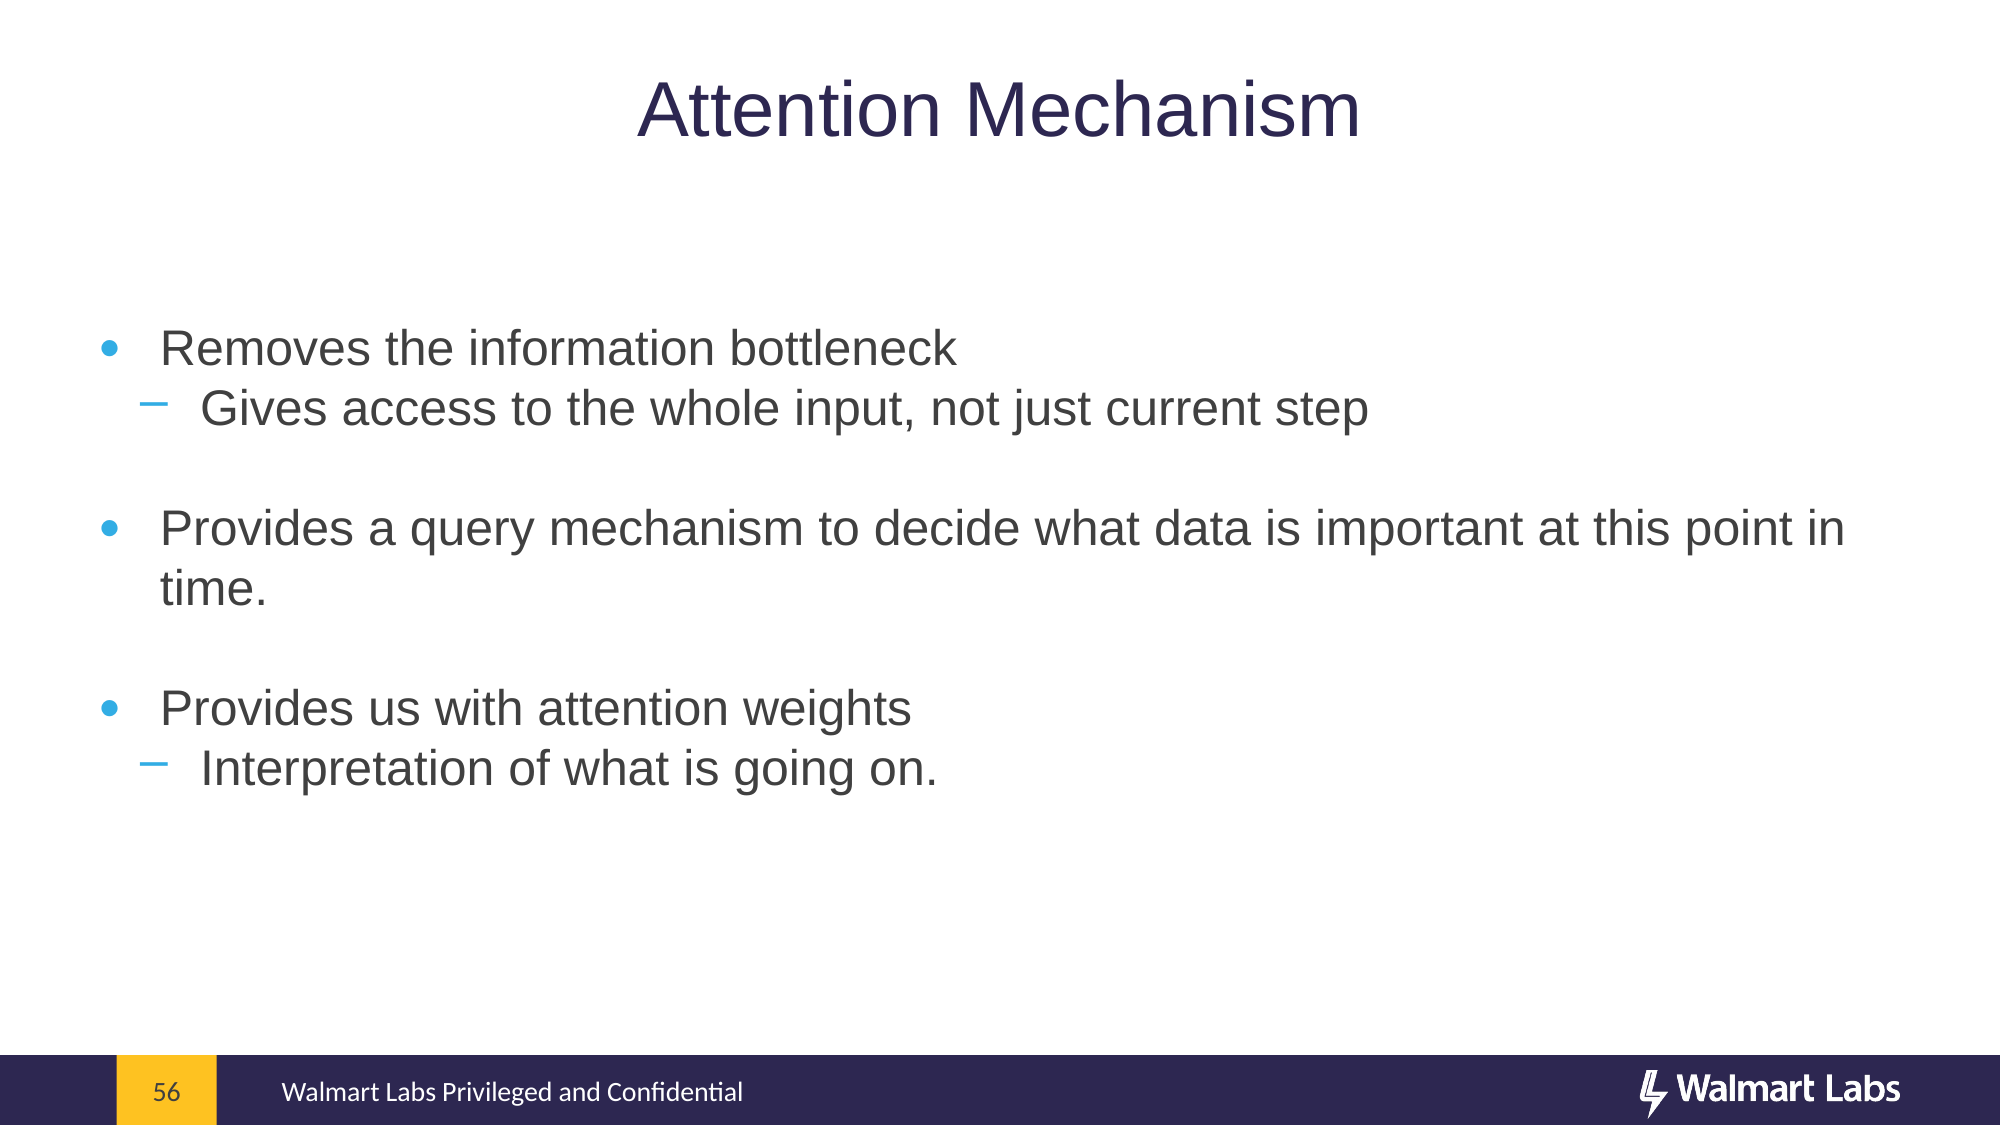

# Attention Mechanism

Removes the information bottleneck
Gives access to the whole input, not just current step

Provides a query mechanism to decide what data is important at this point in time.

Provides us with attention weights
Interpretation of what is going on.
56
Walmart Labs Privileged and Confidential